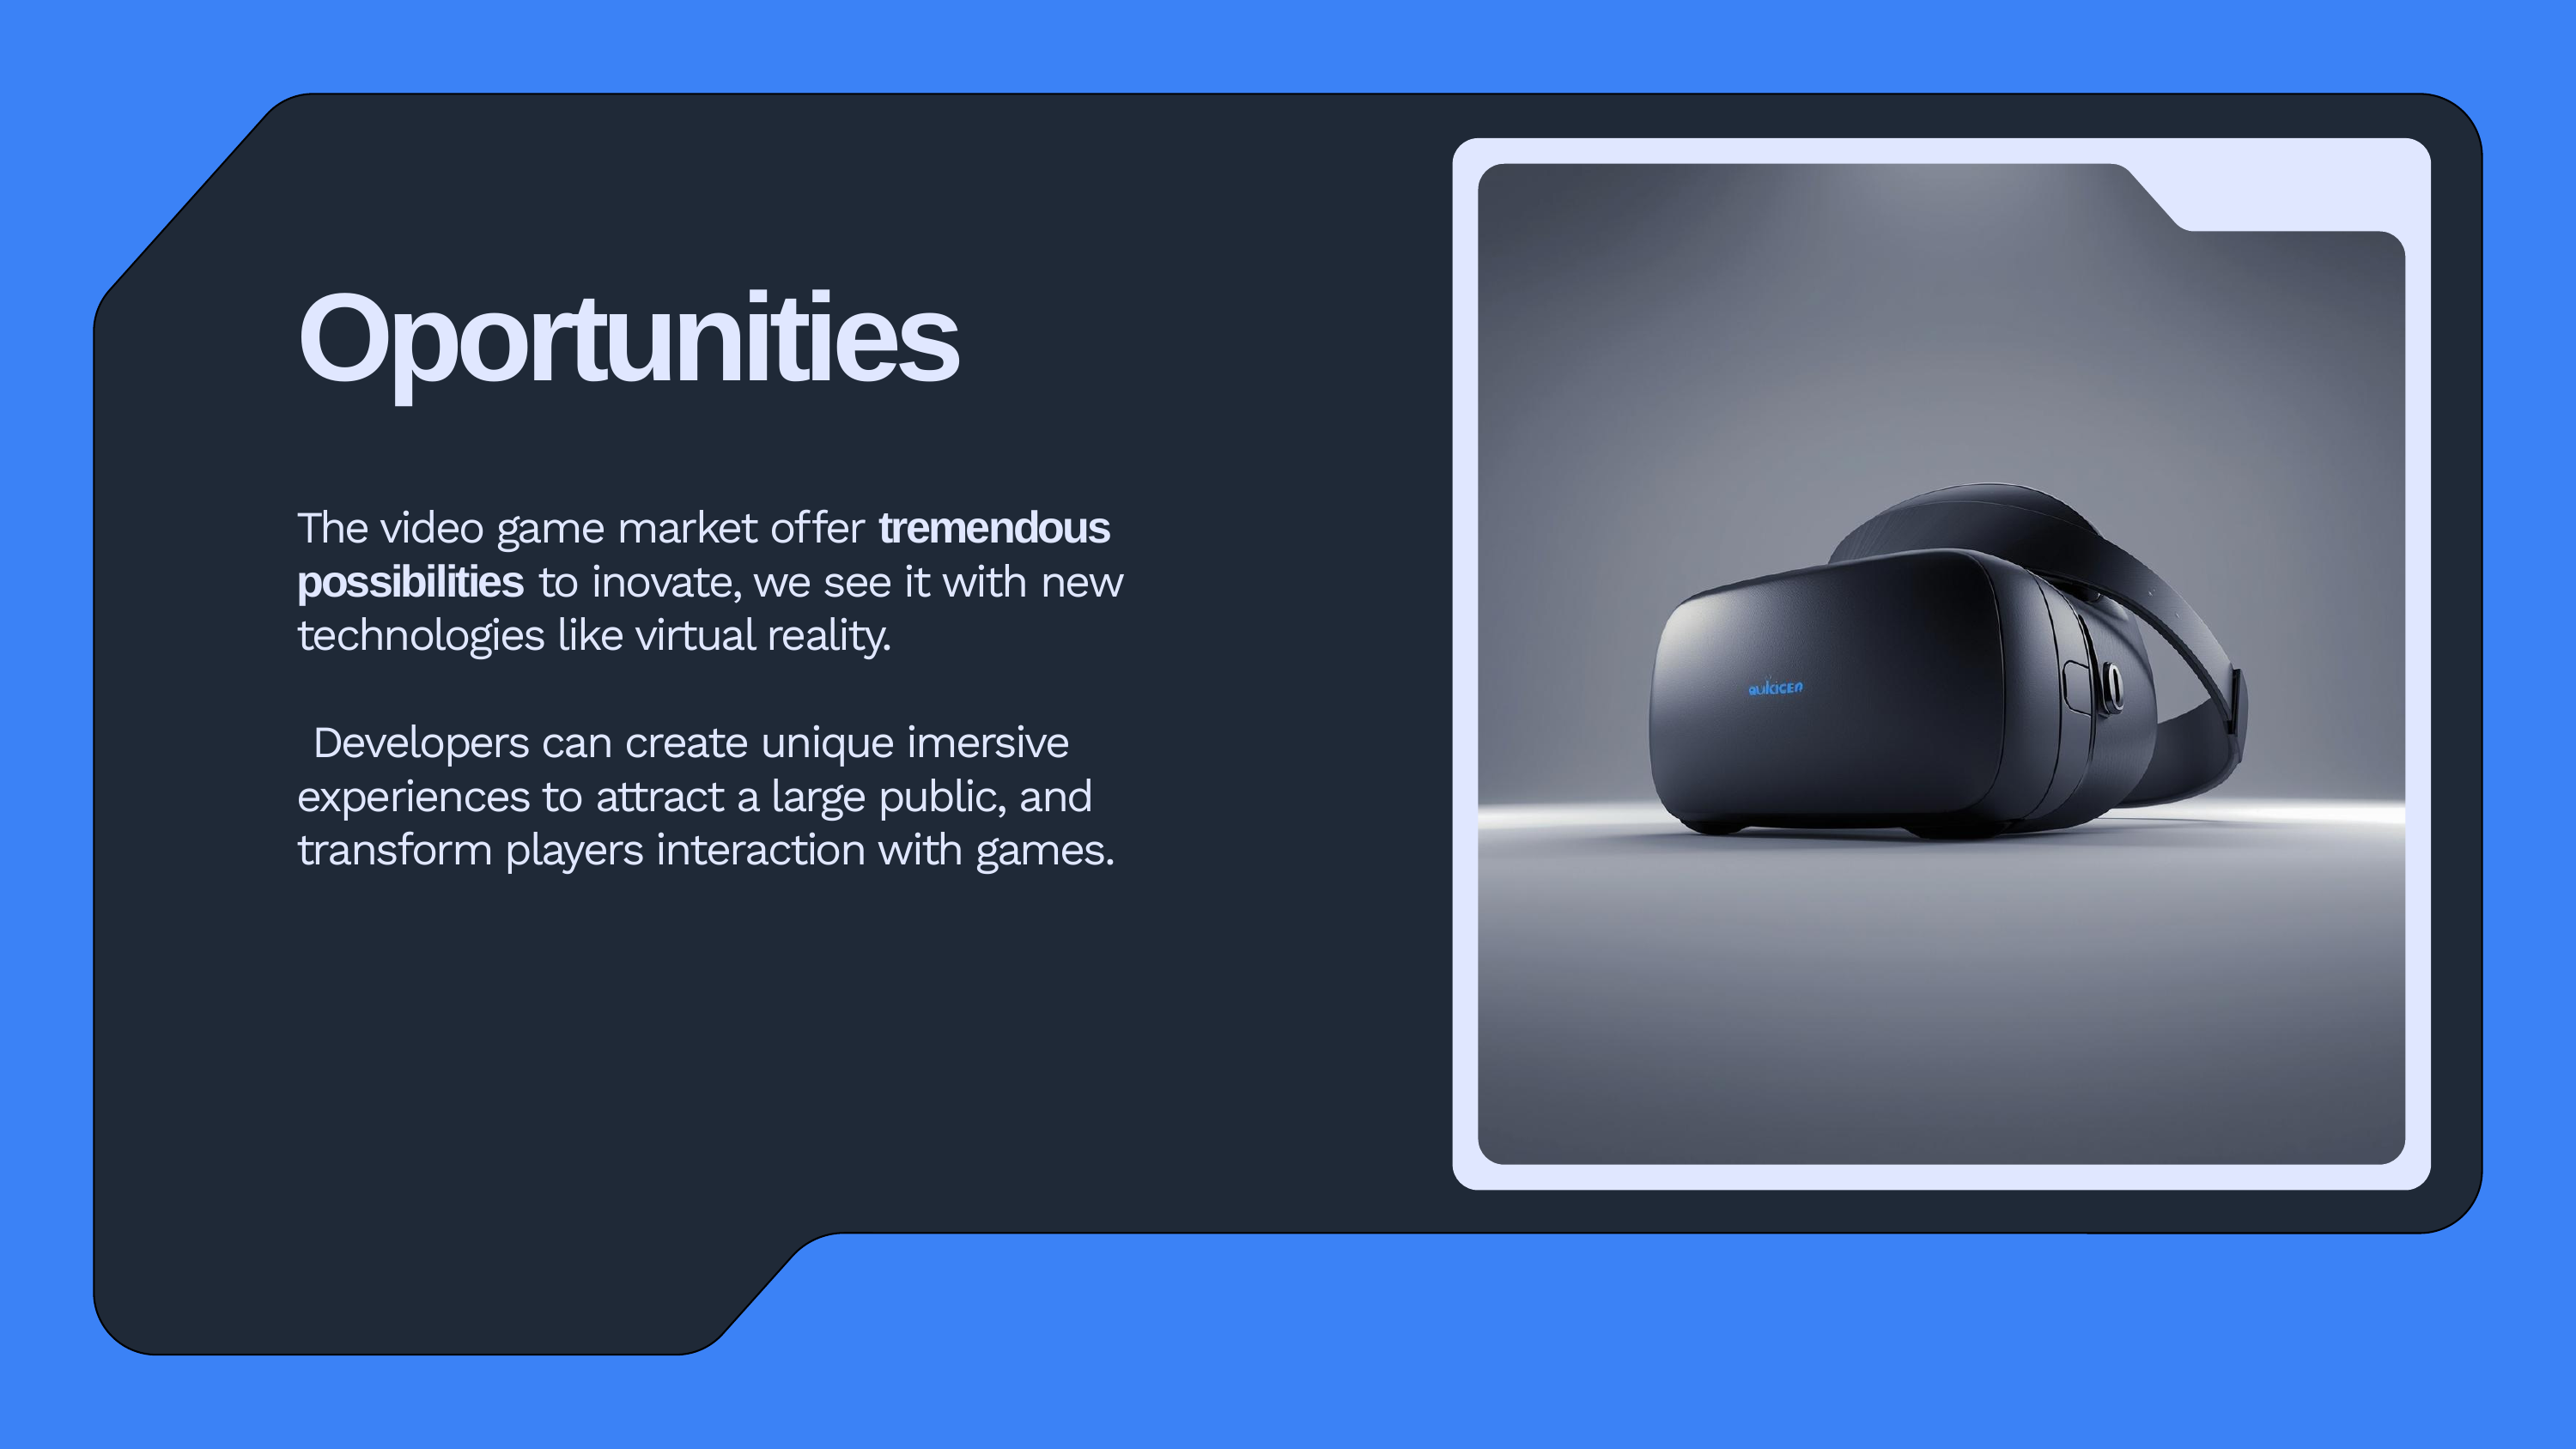

Oportunities

The video game market offer tremendous possibilities to inovate, we see it with new technologies like virtual reality.

 Developers can create unique imersive experiences to attract a large public, and transform players interaction with games.